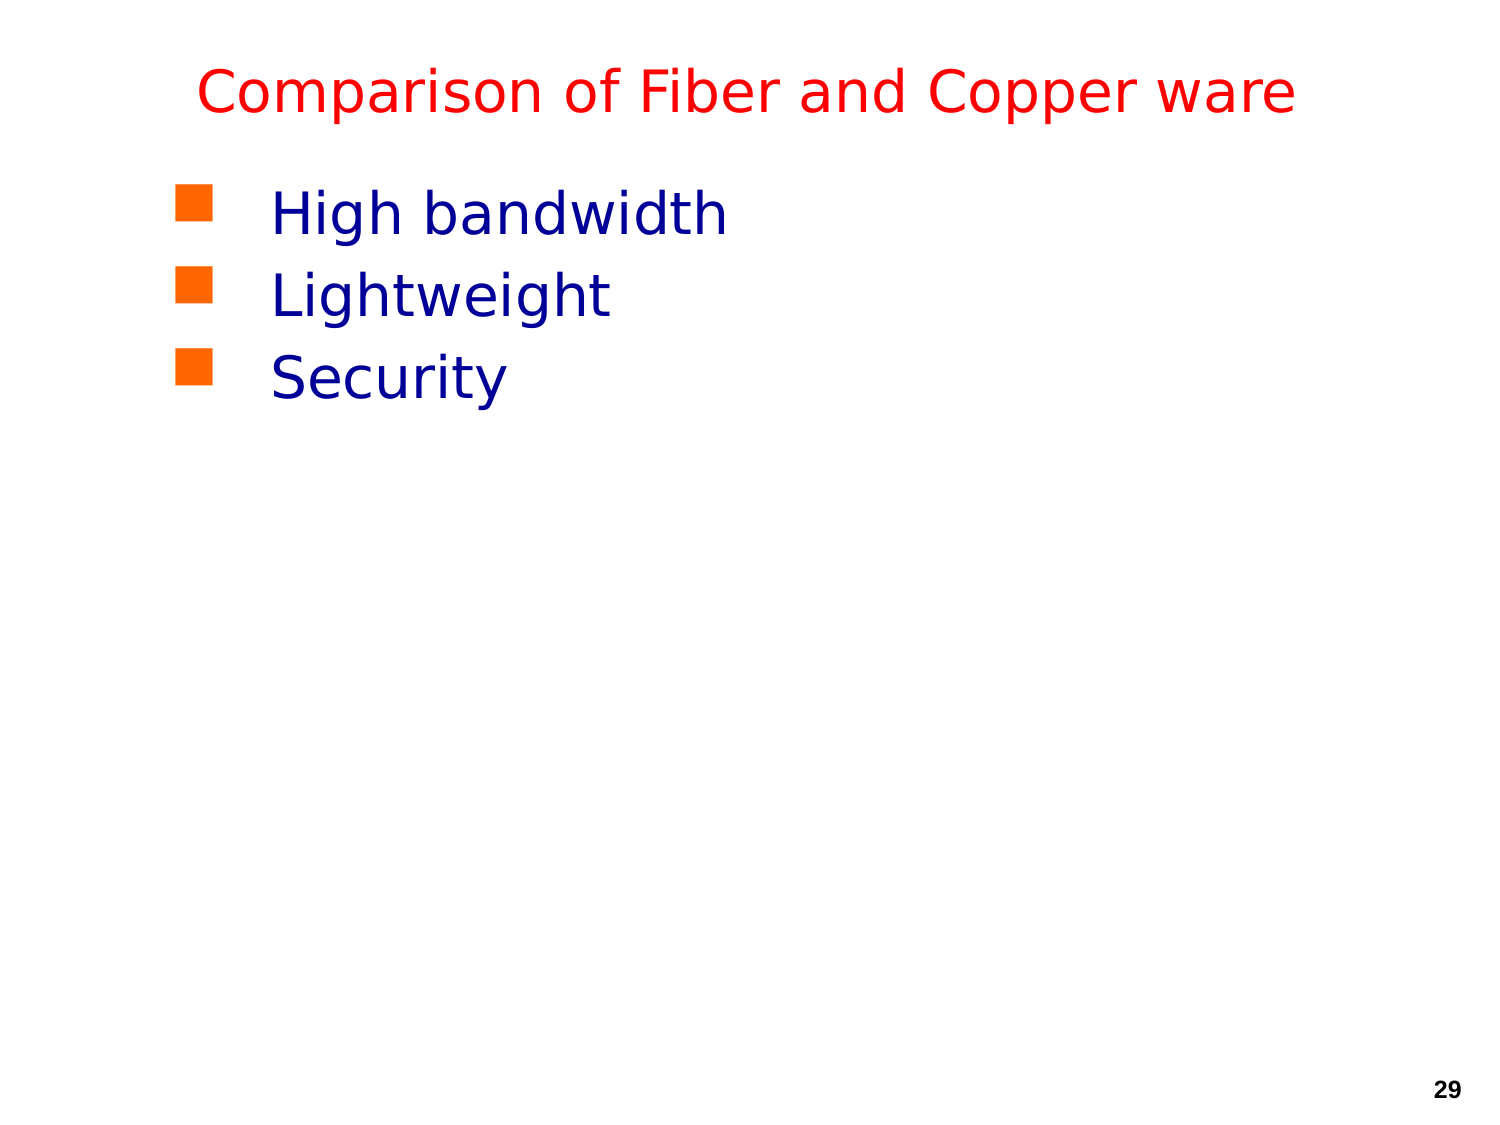

# Comparison of Fiber and Copper ware
High bandwidth
Lightweight
Security